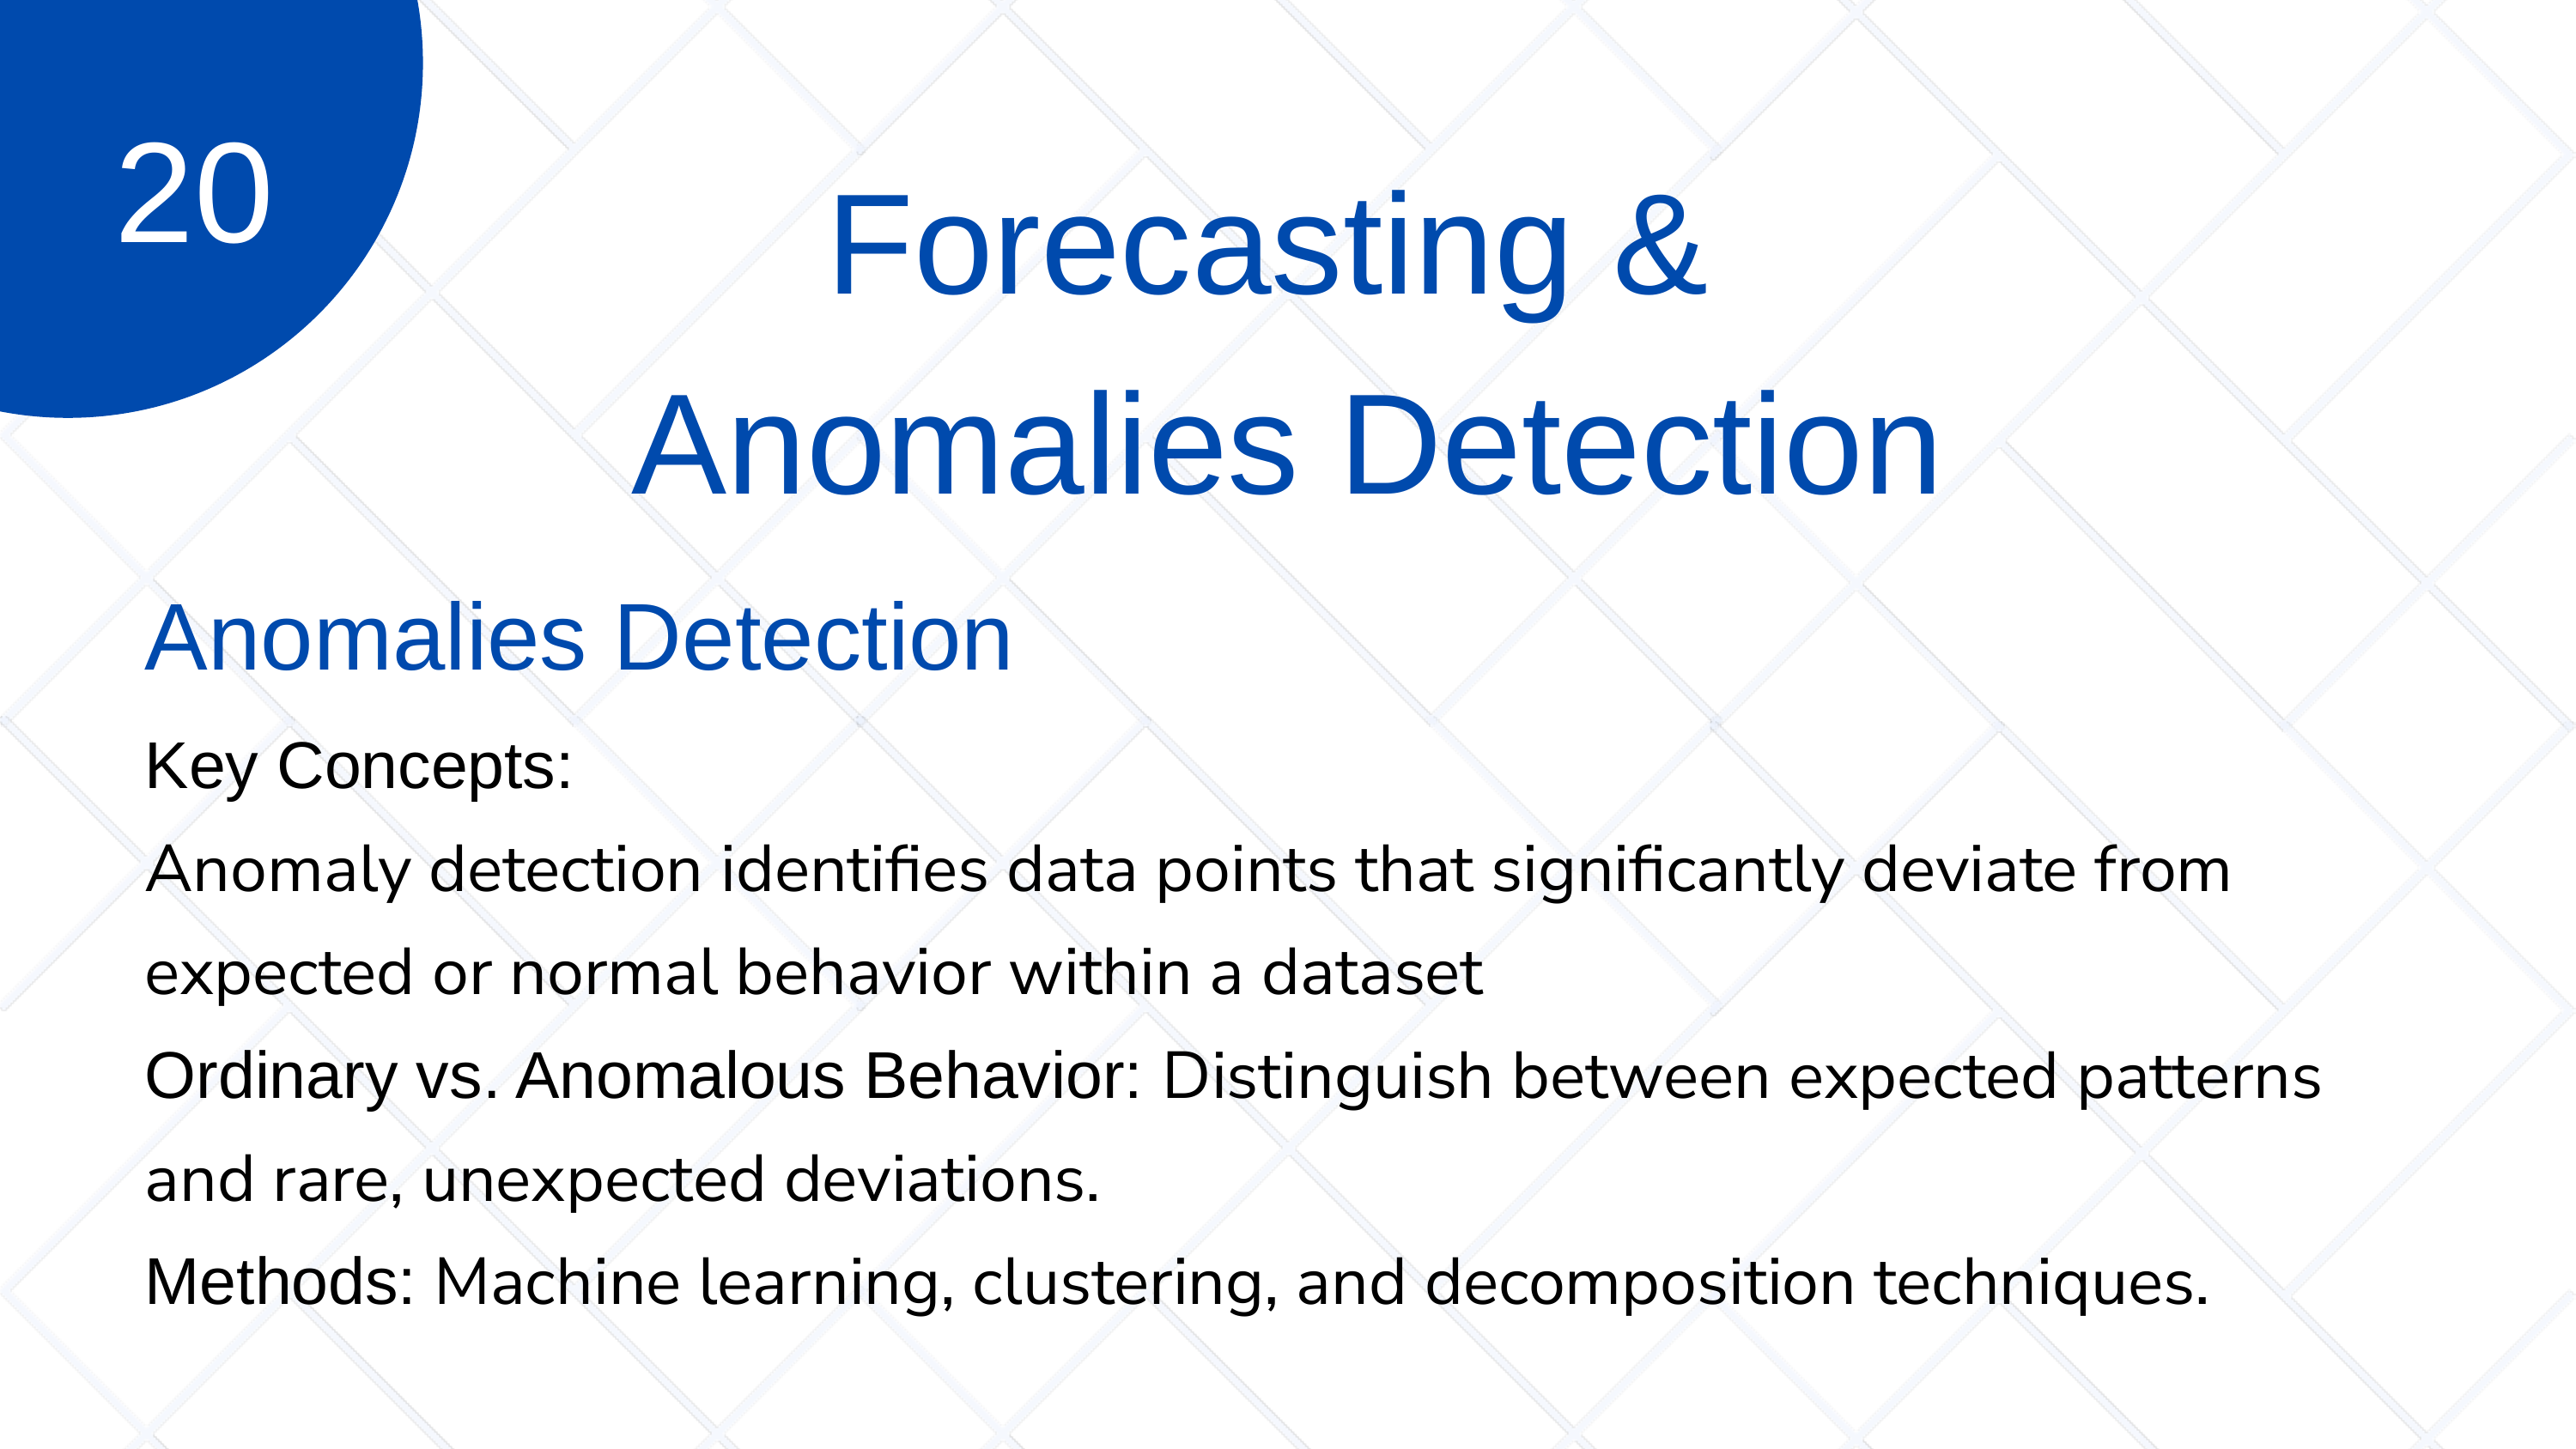

20
Forecasting &
Anomalies Detection
Anomalies Detection
Key Concepts:
Anomaly detection identifies data points that significantly deviate from expected or normal behavior within a dataset
Ordinary vs. Anomalous Behavior: Distinguish between expected patterns and rare, unexpected deviations.
Methods: Machine learning, clustering, and decomposition techniques.